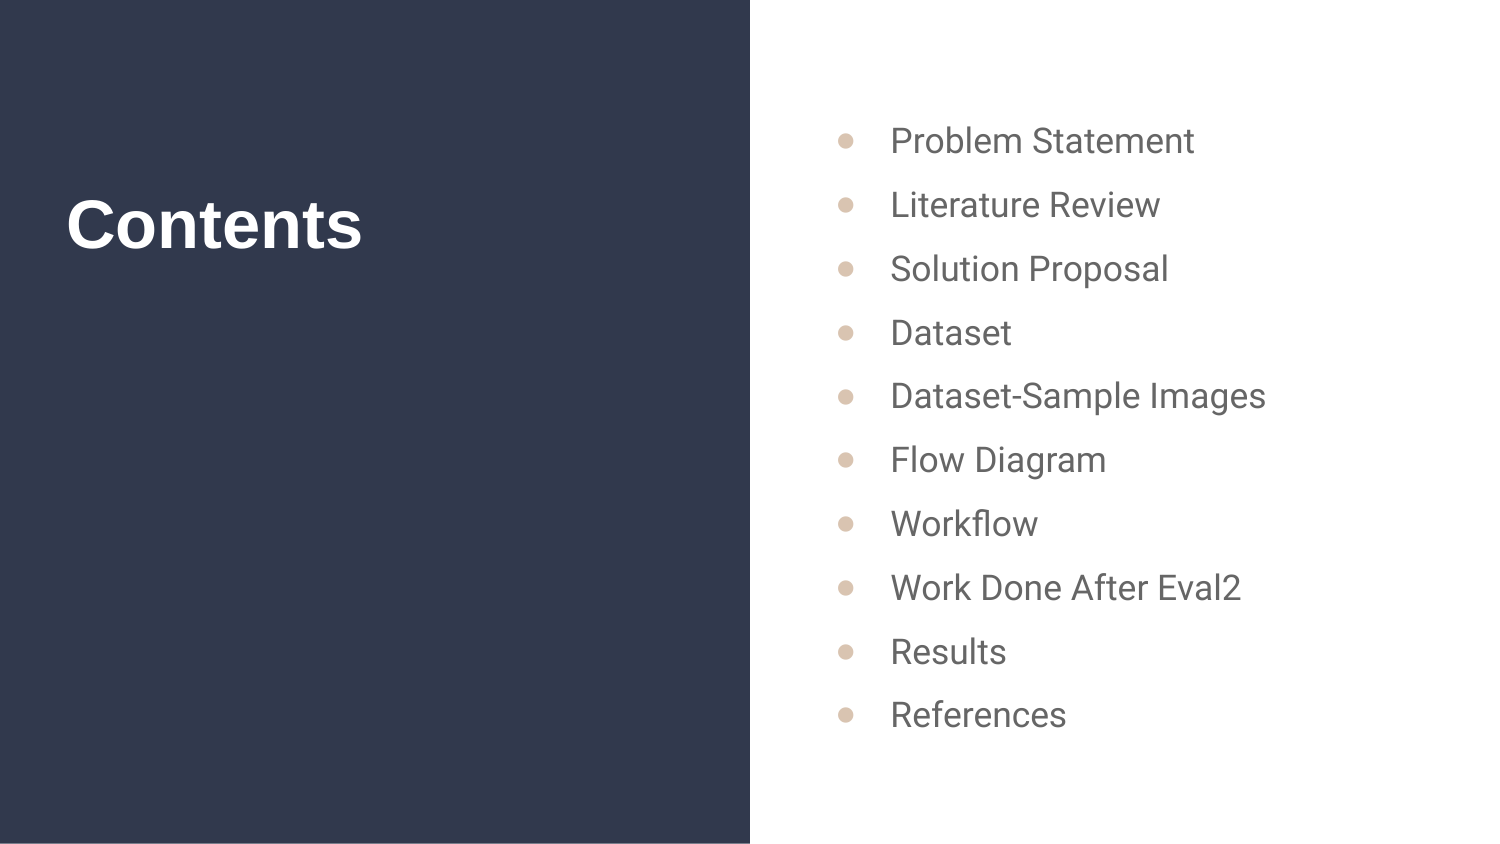

# Contents
Problem Statement
Literature Review
Solution Proposal
Dataset
Dataset-Sample Images
Flow Diagram
Workflow
Work Done After Eval2
Results
References